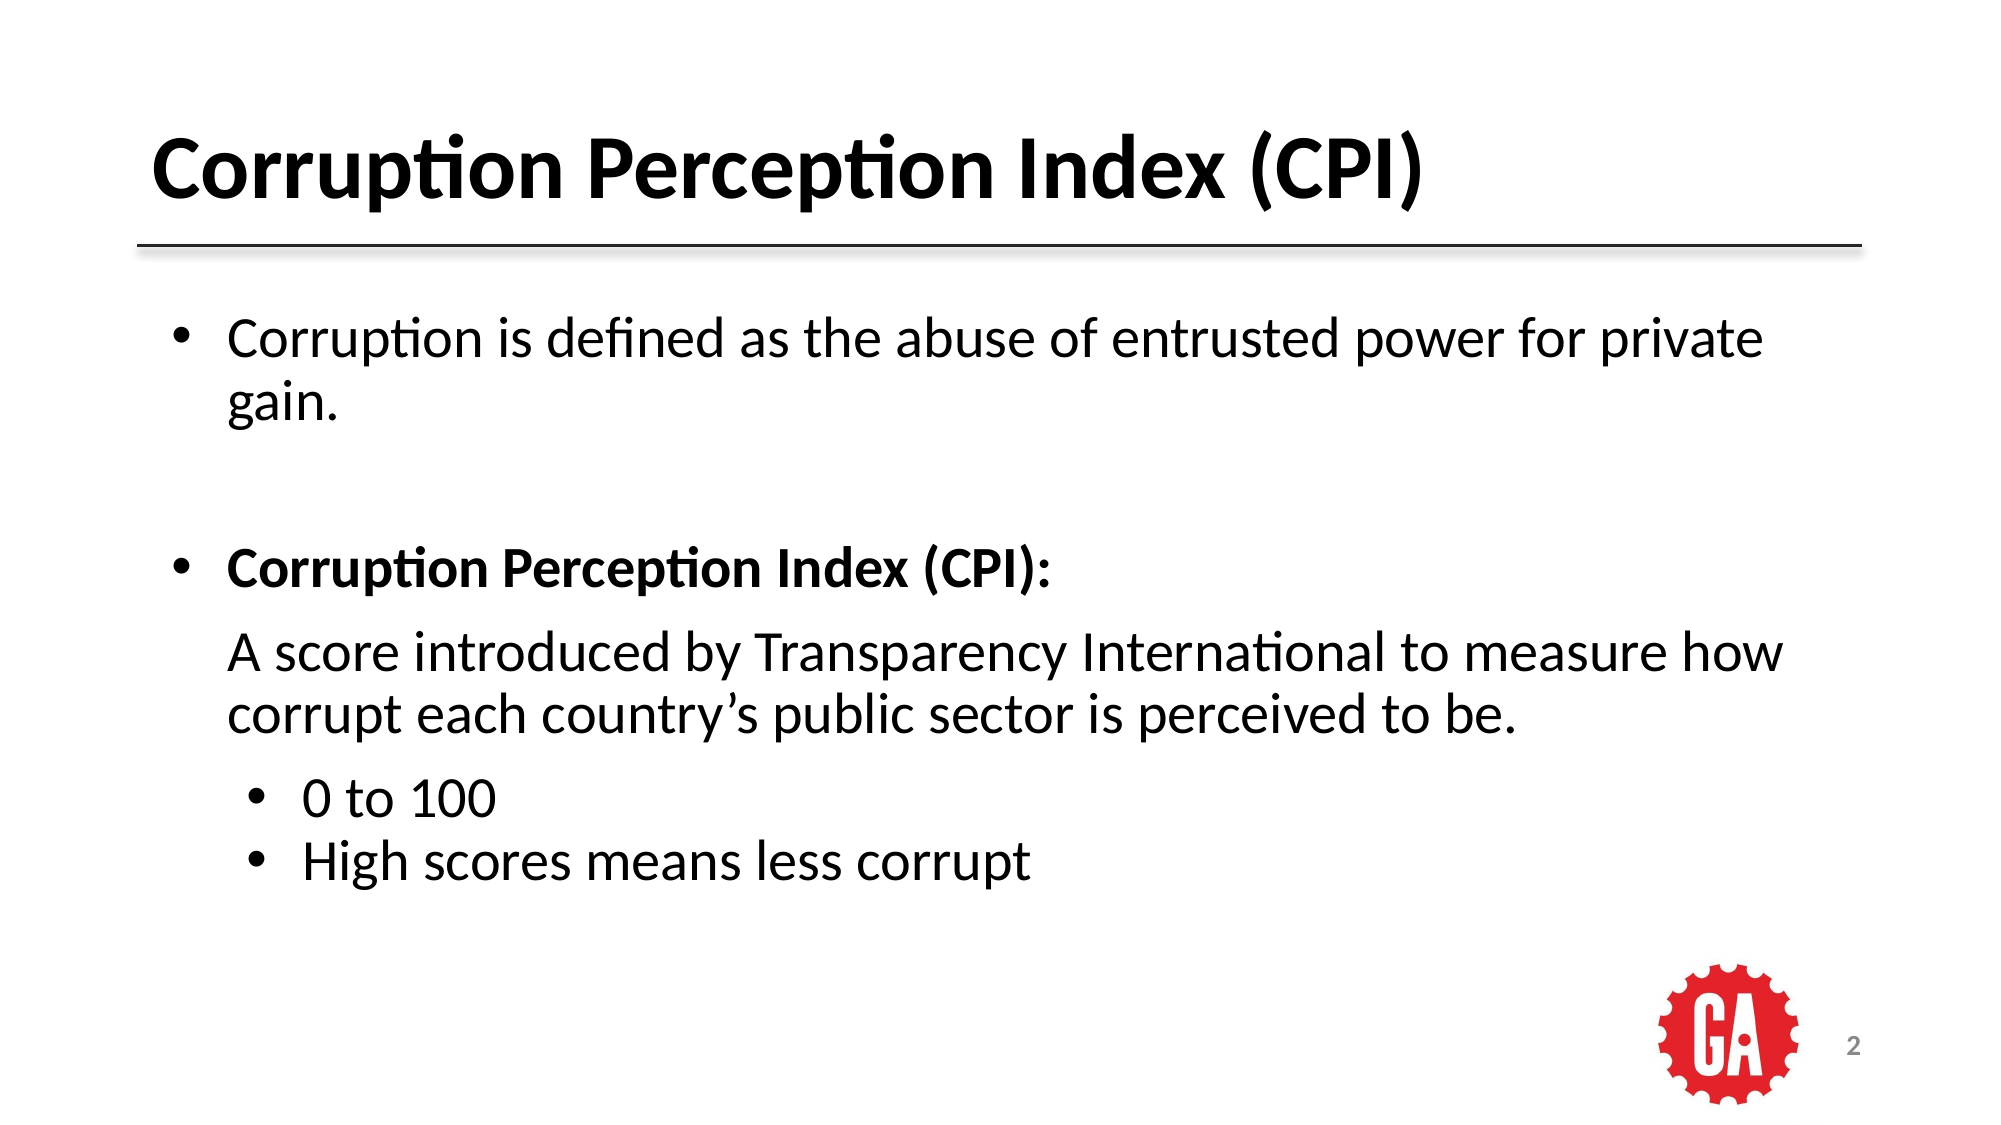

# Corruption Perception Index (CPI)
Corruption is defined as the abuse of entrusted power for private gain.

Corruption Perception Index (CPI):
A score introduced by Transparency International to measure how corrupt each country’s public sector is perceived to be.
0 to 100
High scores means less corrupt
2